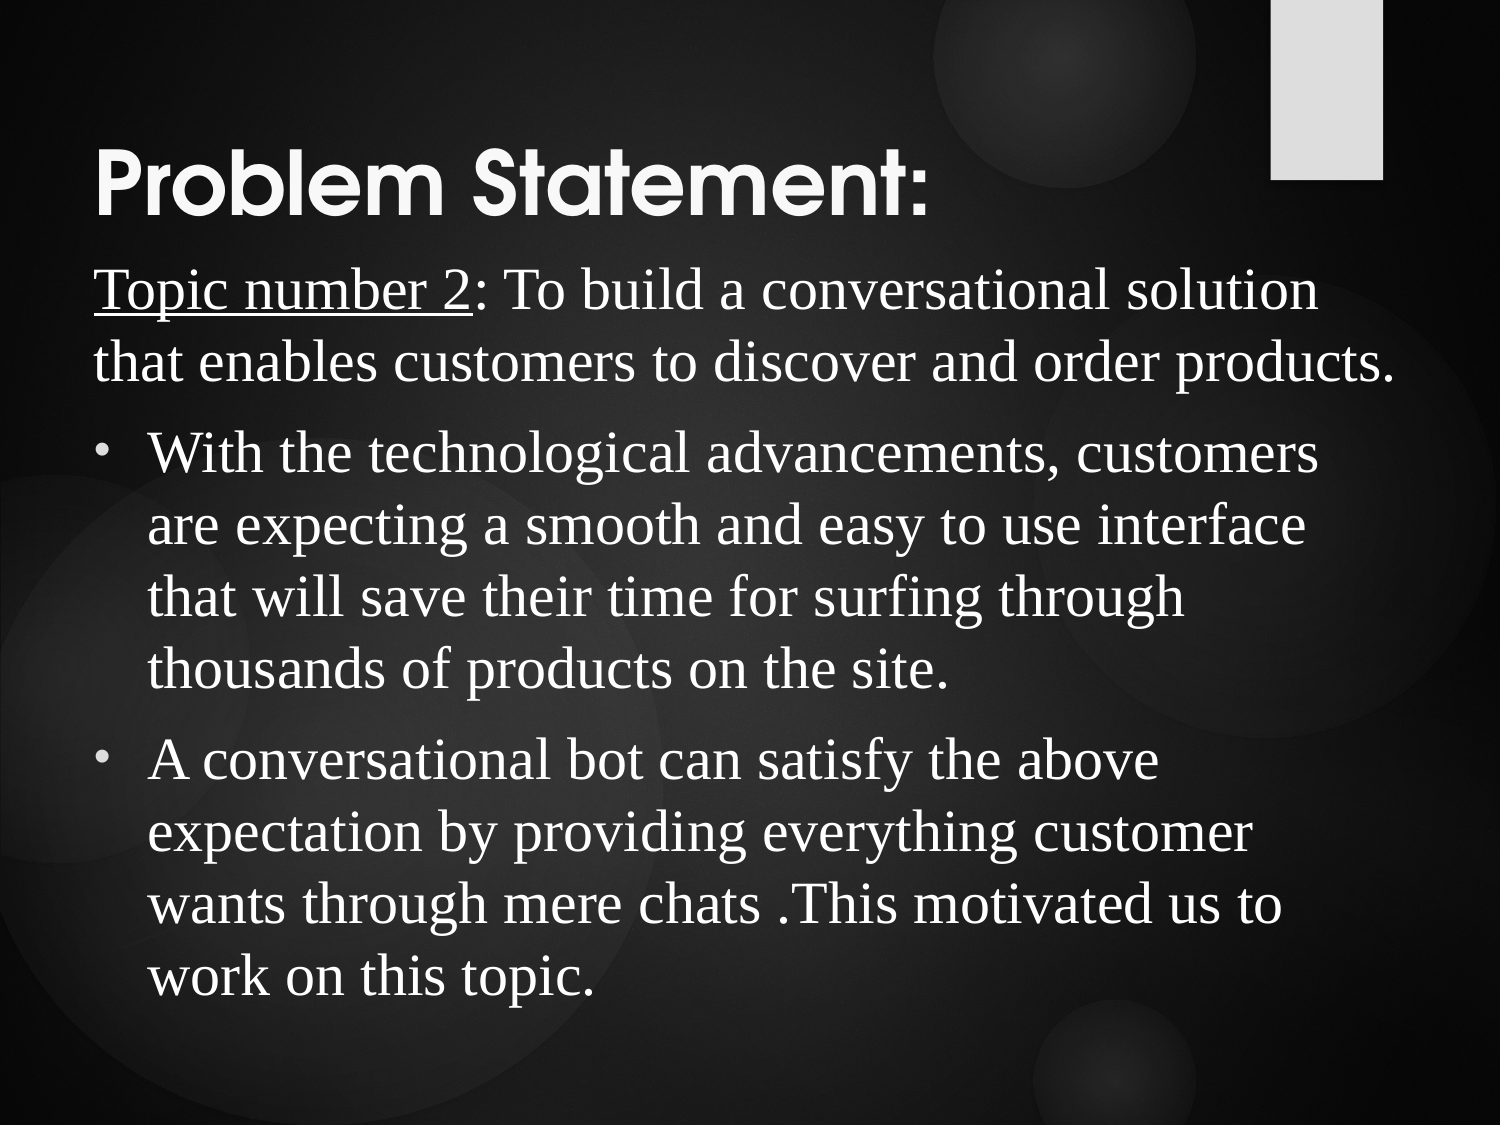

# Problem Statement:
Topic number 2: To build a conversational solution that enables customers to discover and order products.
With the technological advancements, customers are expecting a smooth and easy to use interface that will save their time for surfing through thousands of products on the site.
A conversational bot can satisfy the above expectation by providing everything customer wants through mere chats .This motivated us to work on this topic.